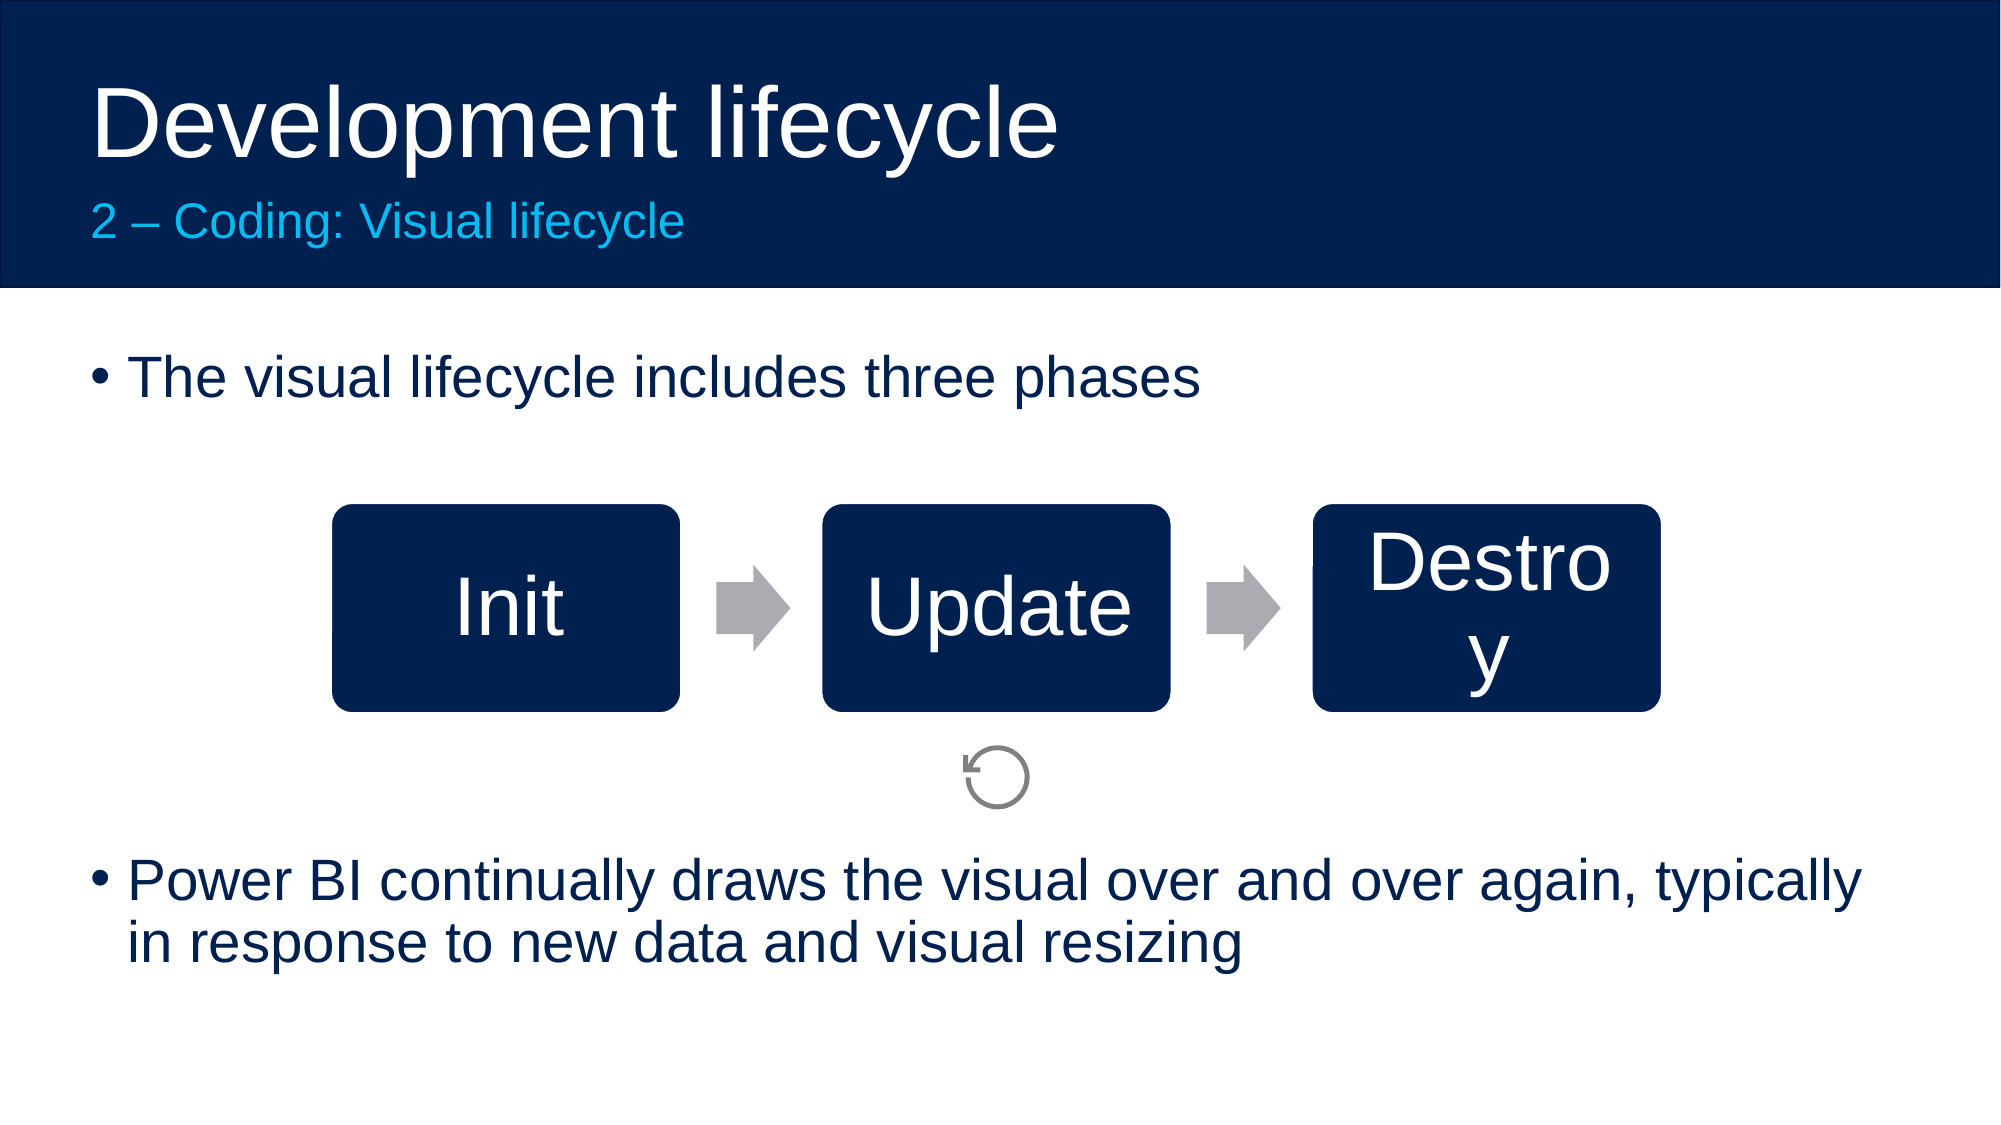

Development lifecycle
2 – Coding: Visual lifecycle
The visual lifecycle includes three phases

Power BI continually draws the visual over and over again, typically in response to new data and visual resizing

Init

Update

Destroy